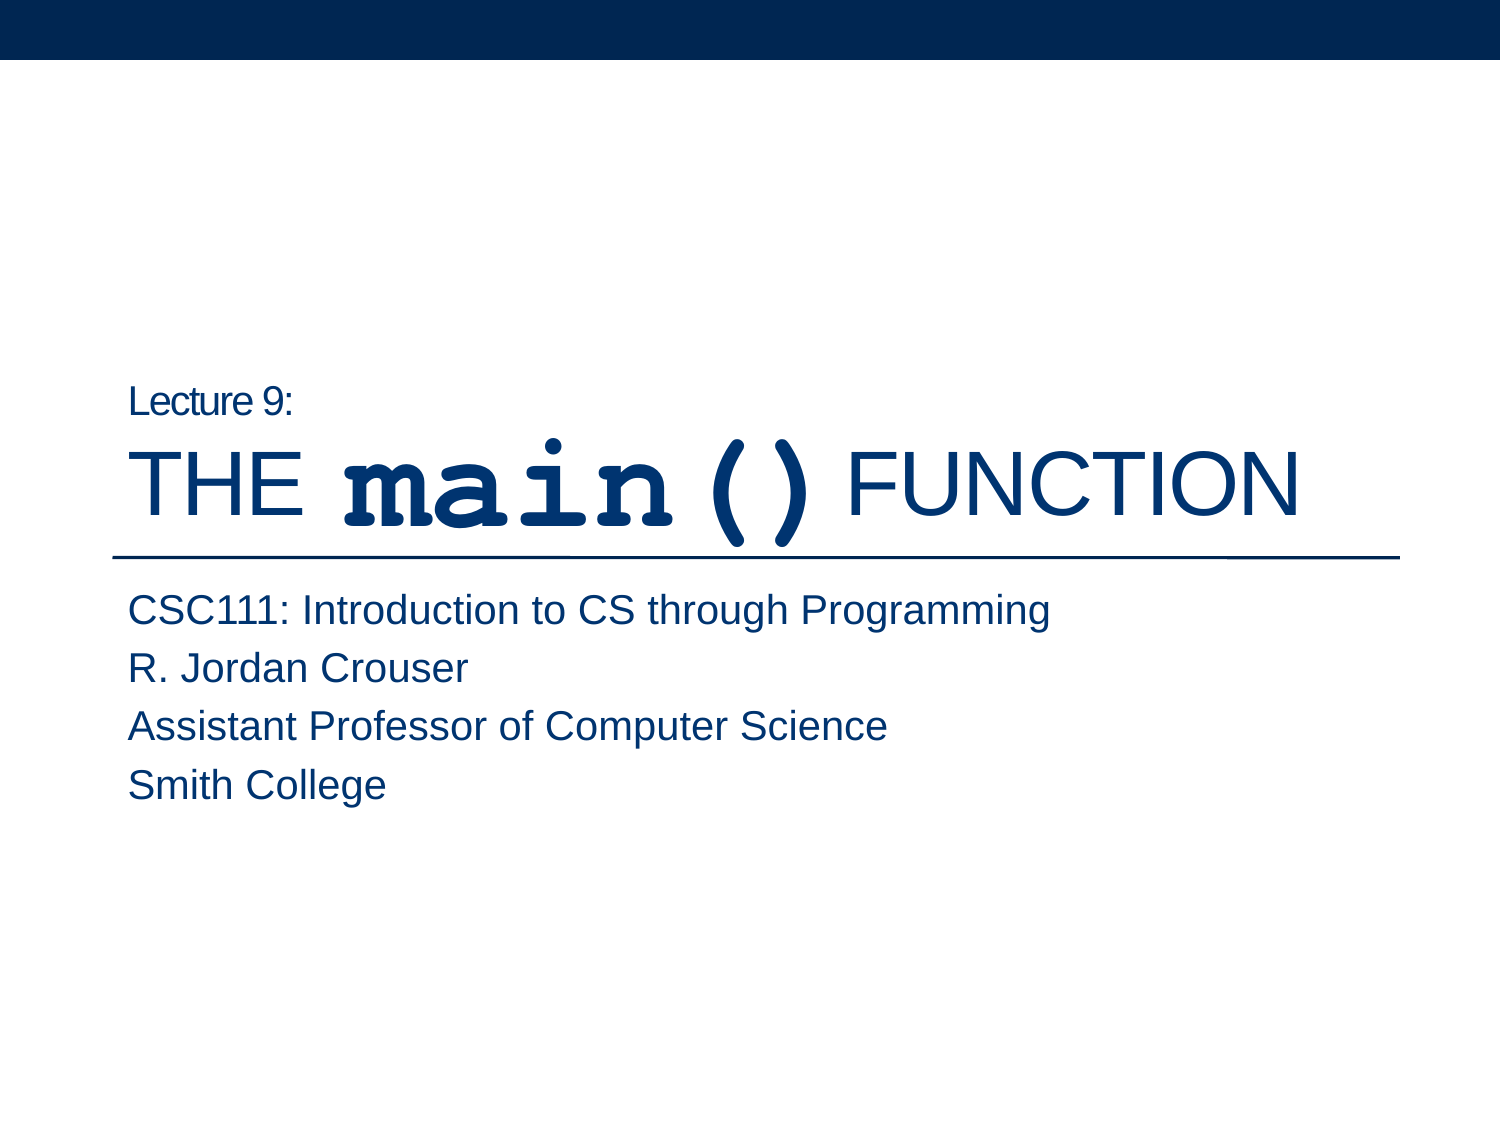

# Lecture 9: the  			     Function
main()
CSC111: Introduction to CS through Programming
R. Jordan Crouser
Assistant Professor of Computer Science
Smith College